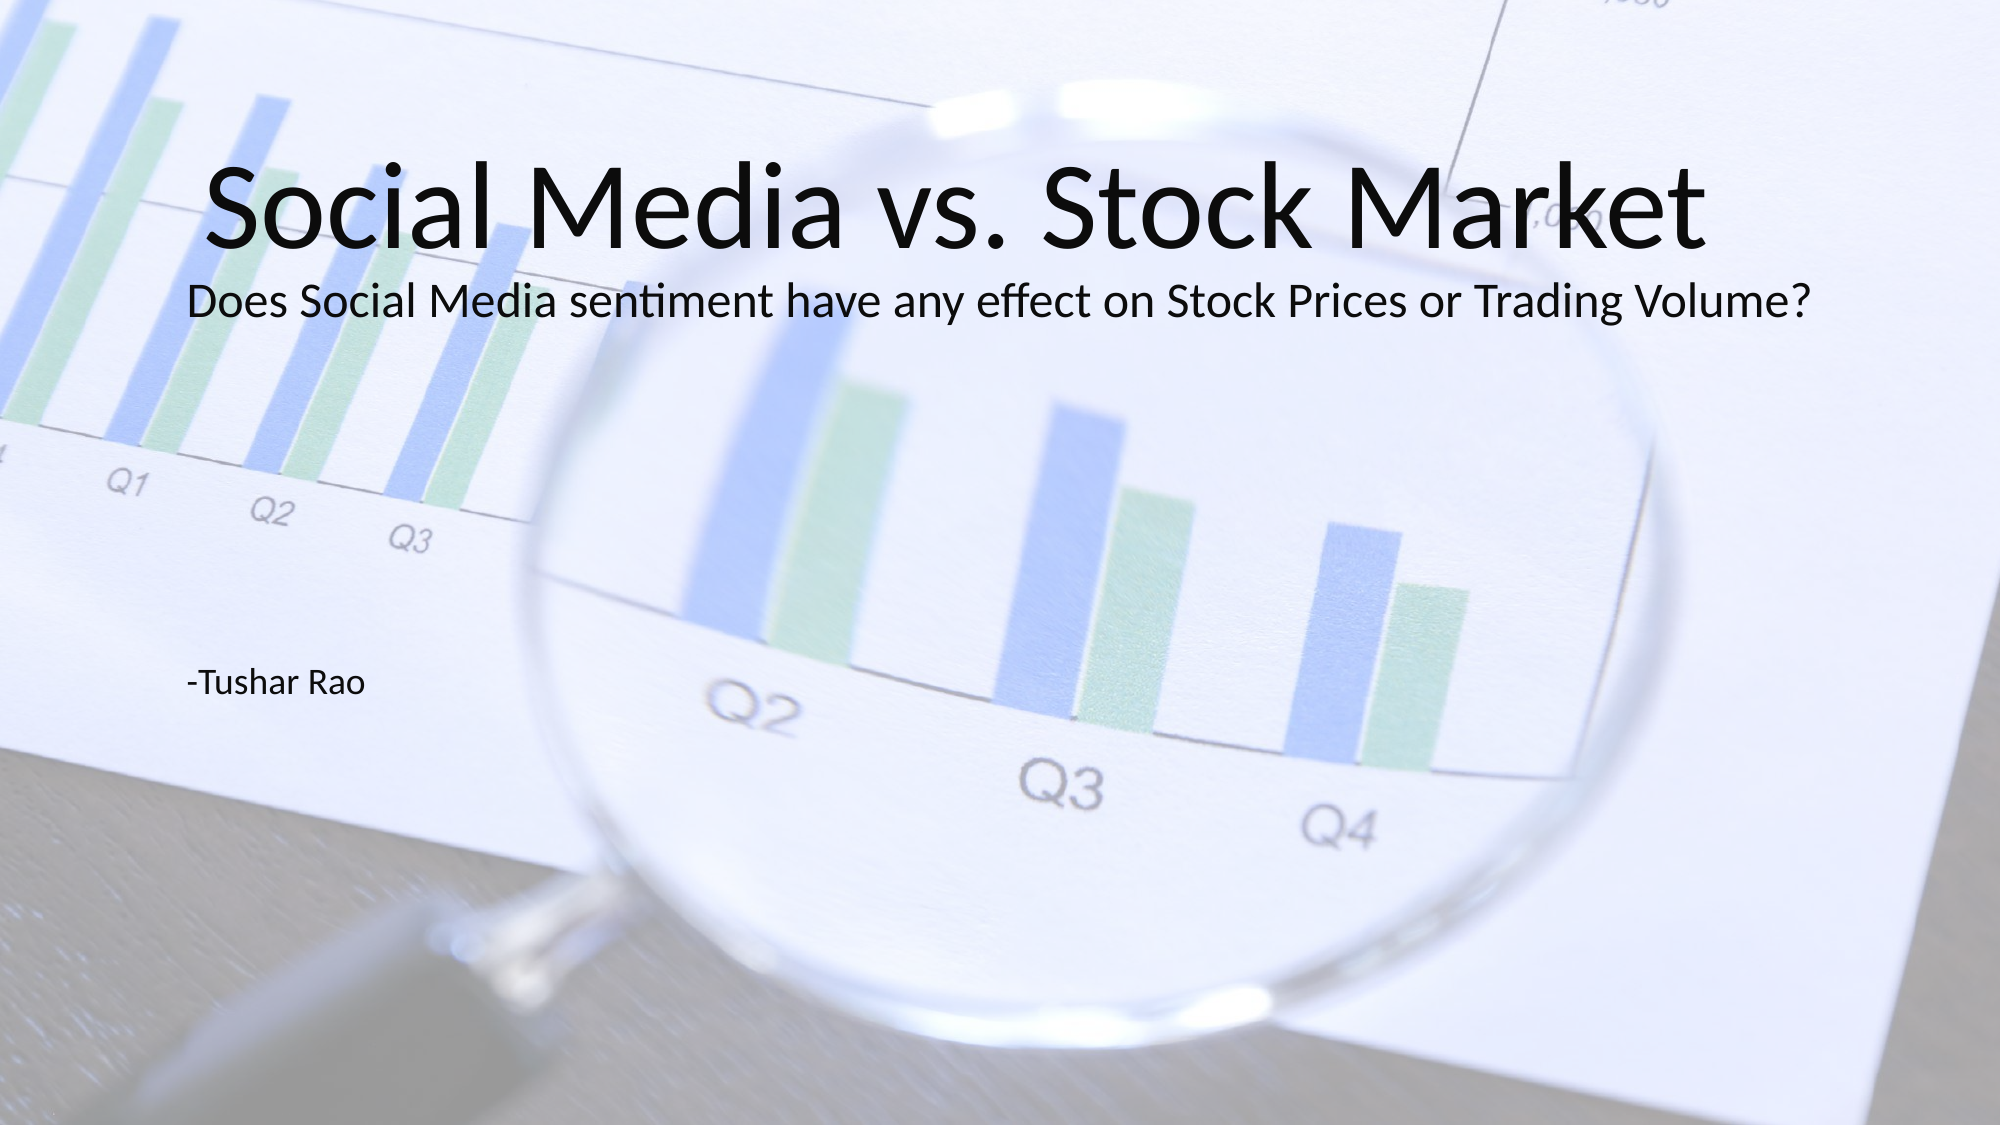

# Social Media vs. Stock Market
Does Social Media sentiment have any effect on Stock Prices or Trading Volume?

-Tushar Rao